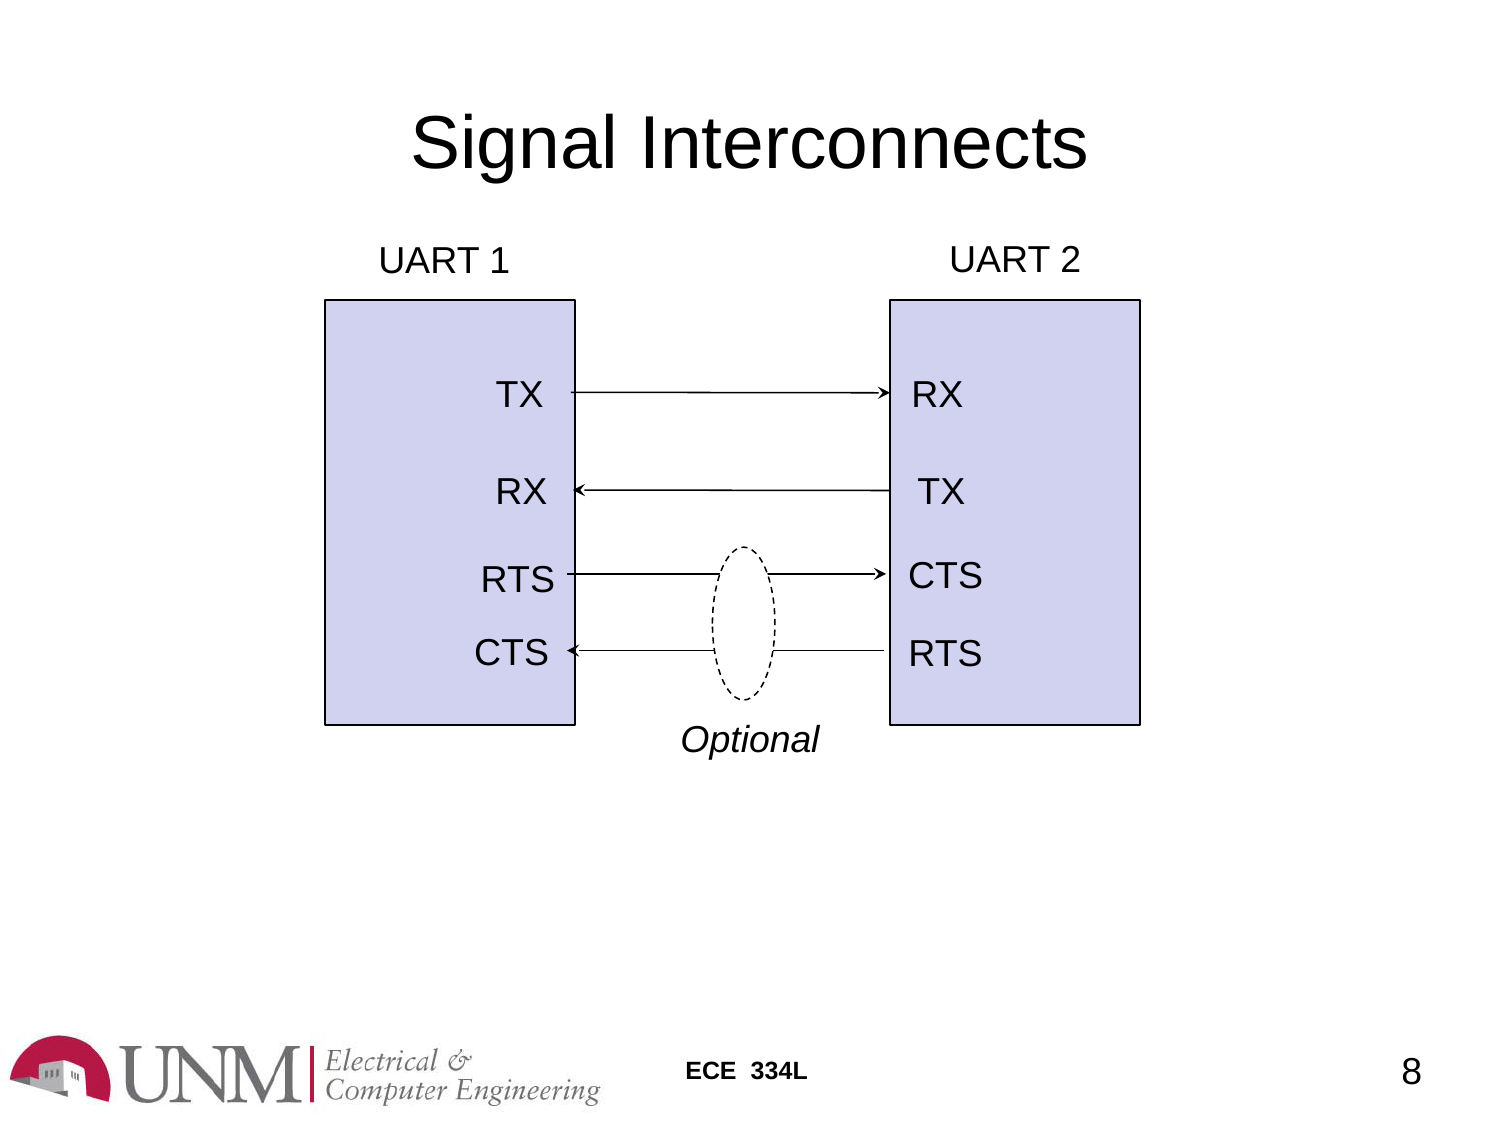

# Signal Interconnects
UART 2
UART 1

TX
RX
RX
TX
CTS
RTS

CTS
RTS
Optional